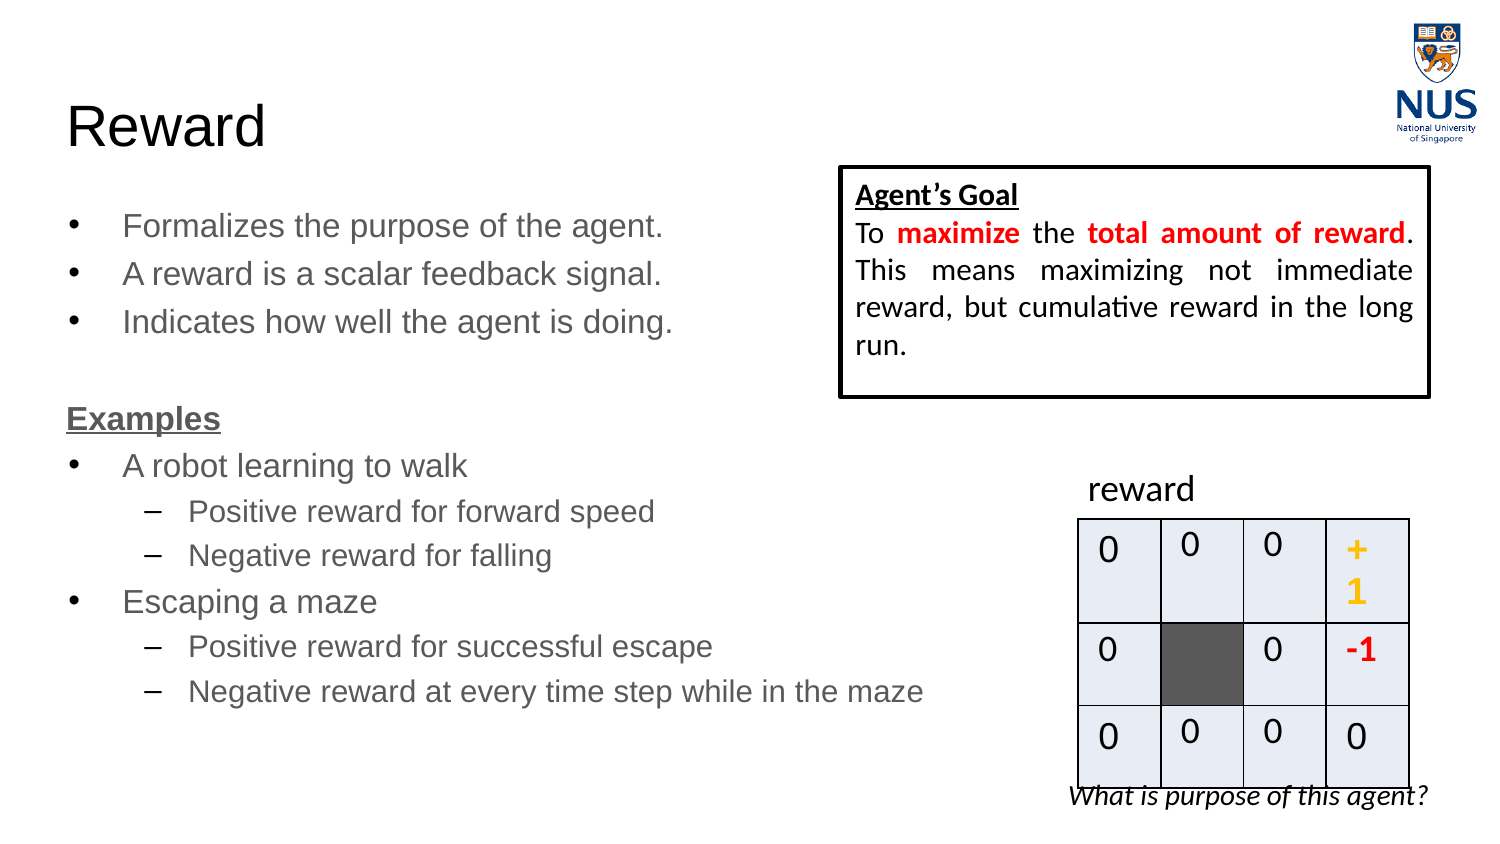

# Reward
Agent’s Goal
To maximize the total amount of reward. This means maximizing not immediate reward, but cumulative reward in the long run.

Formalizes the purpose of the agent.
A reward is a scalar feedback signal.
Indicates how well the agent is doing.

Examples
A robot learning to walk
Positive reward for forward speed
Negative reward for falling
Escaping a maze
Positive reward for successful escape
Negative reward at every time step while in the maze

reward
| 0 | 0 | 0 | +1 |
| --- | --- | --- | --- |
| 0 |  | 0 | -1 |
| 0 | 0 | 0 | 0 |
What is purpose of this agent?